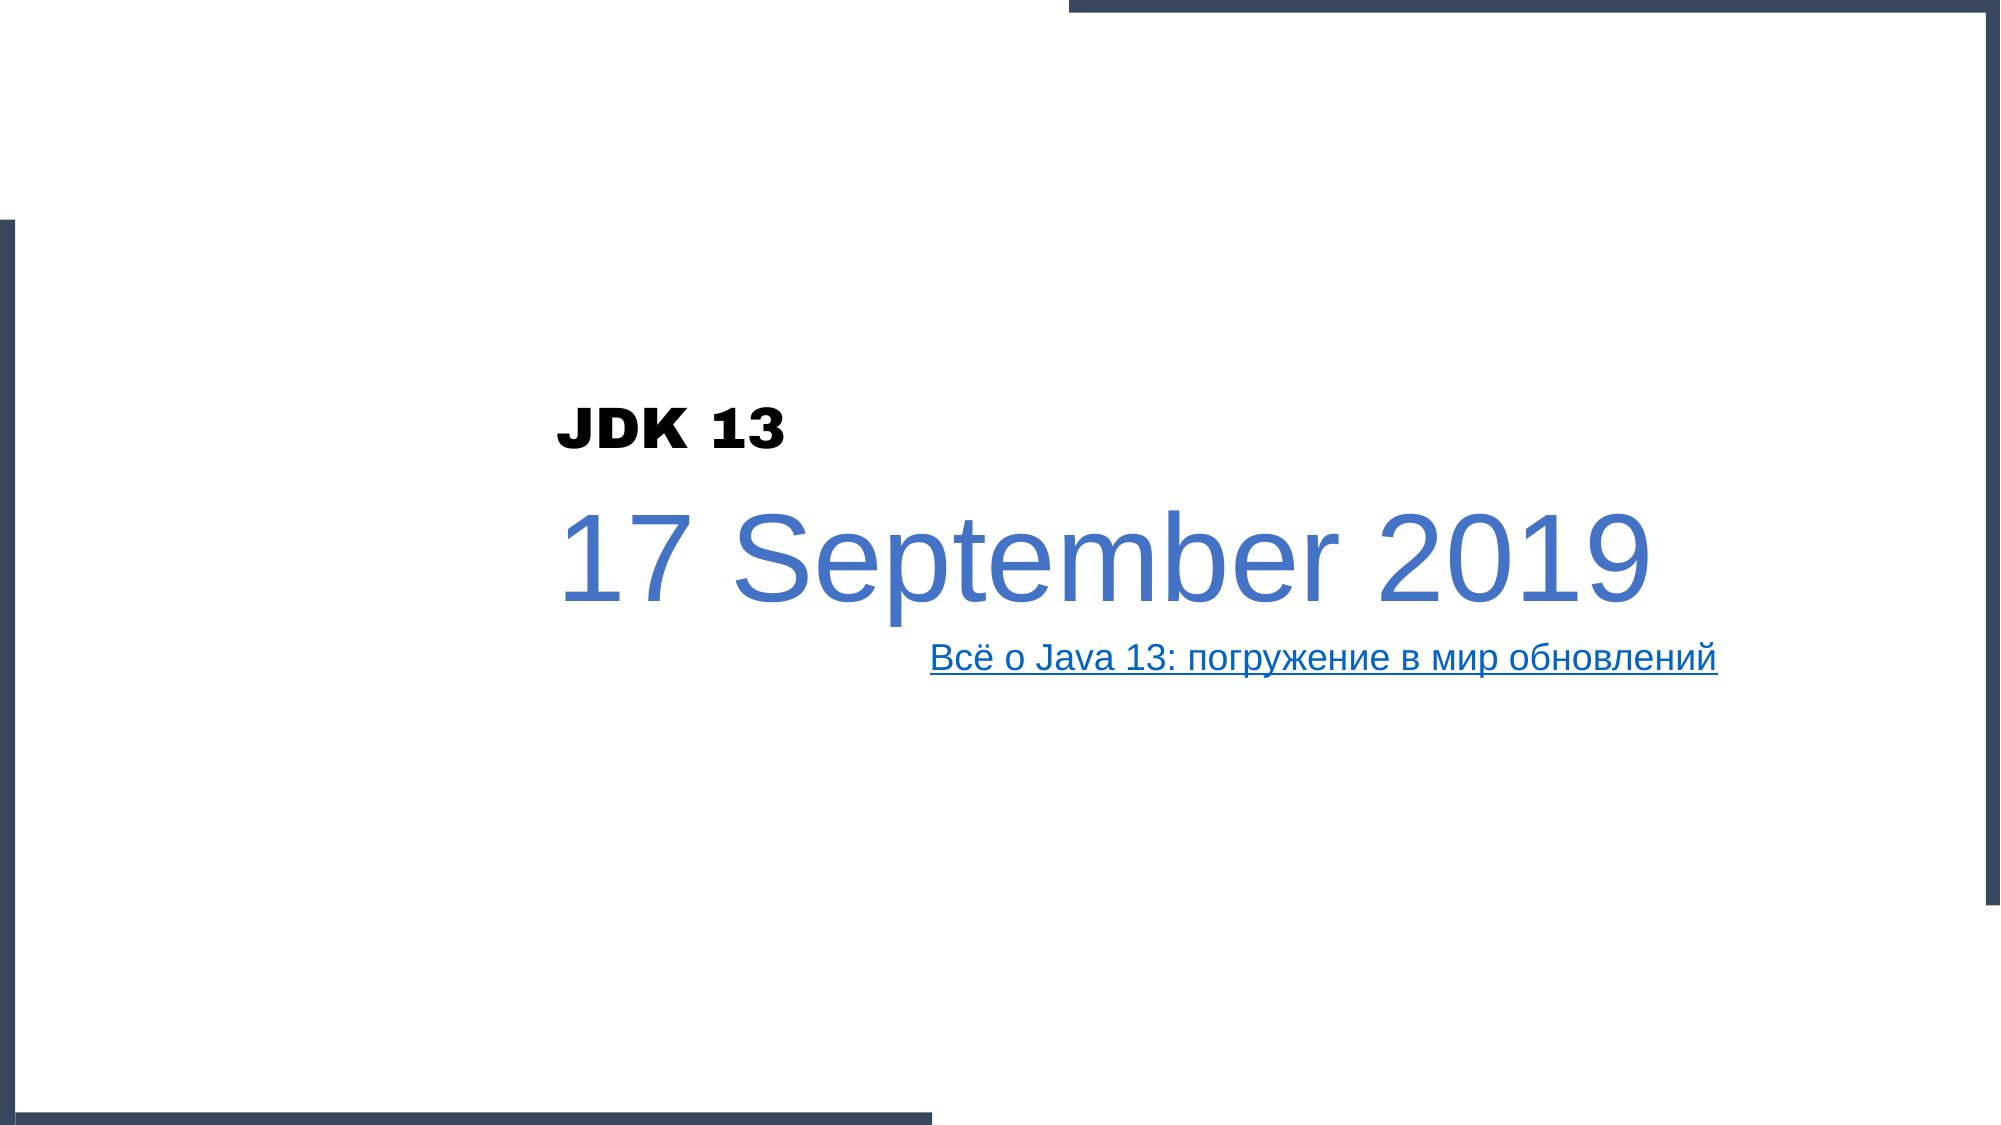

JDK 13
17 September 2019
Всё о Java 13: погружение в мир обновлений